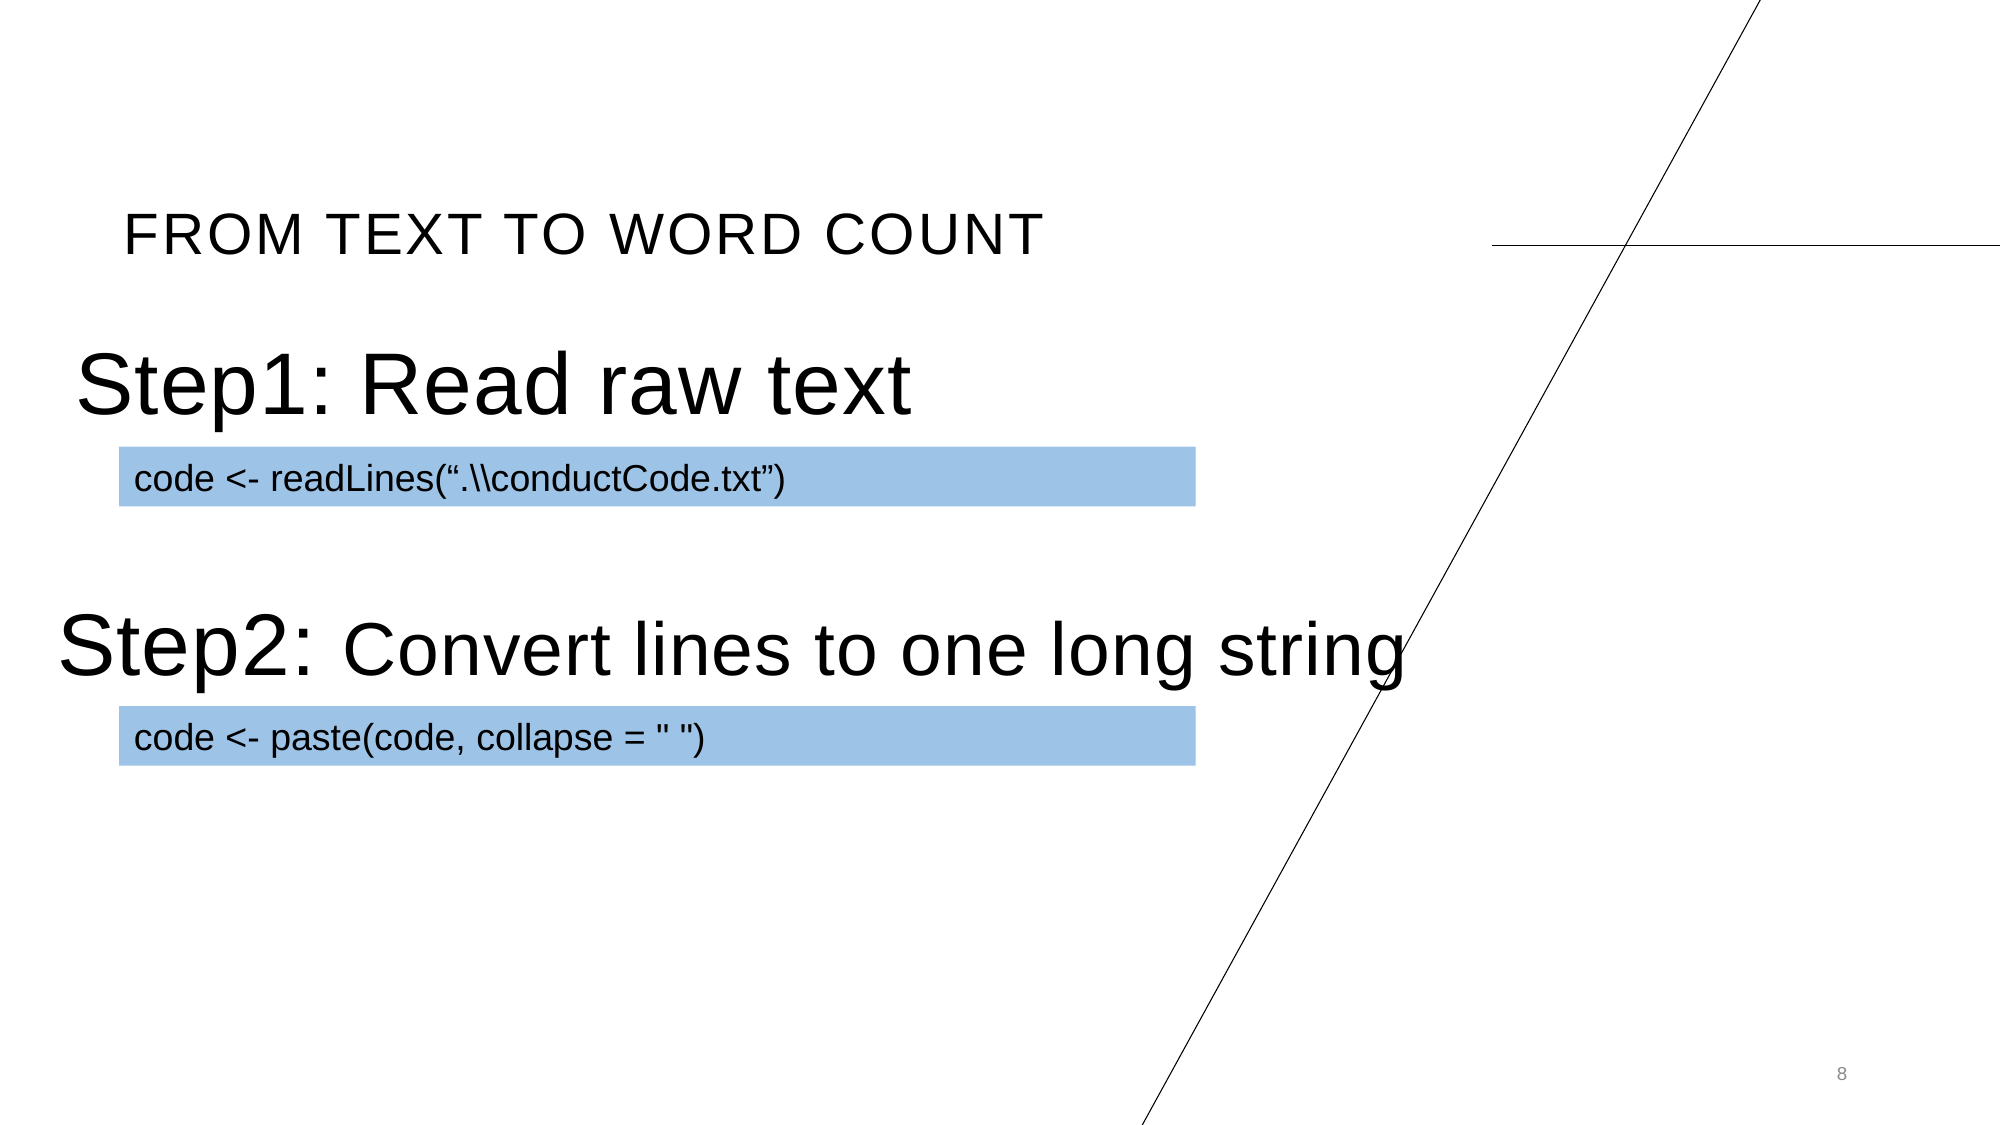

# From text to word count
Step1: Read raw text

code <- readLines(“.\\conductCode.txt”)
Step2: Convert lines to one long string

code <- paste(code, collapse = " ")

8